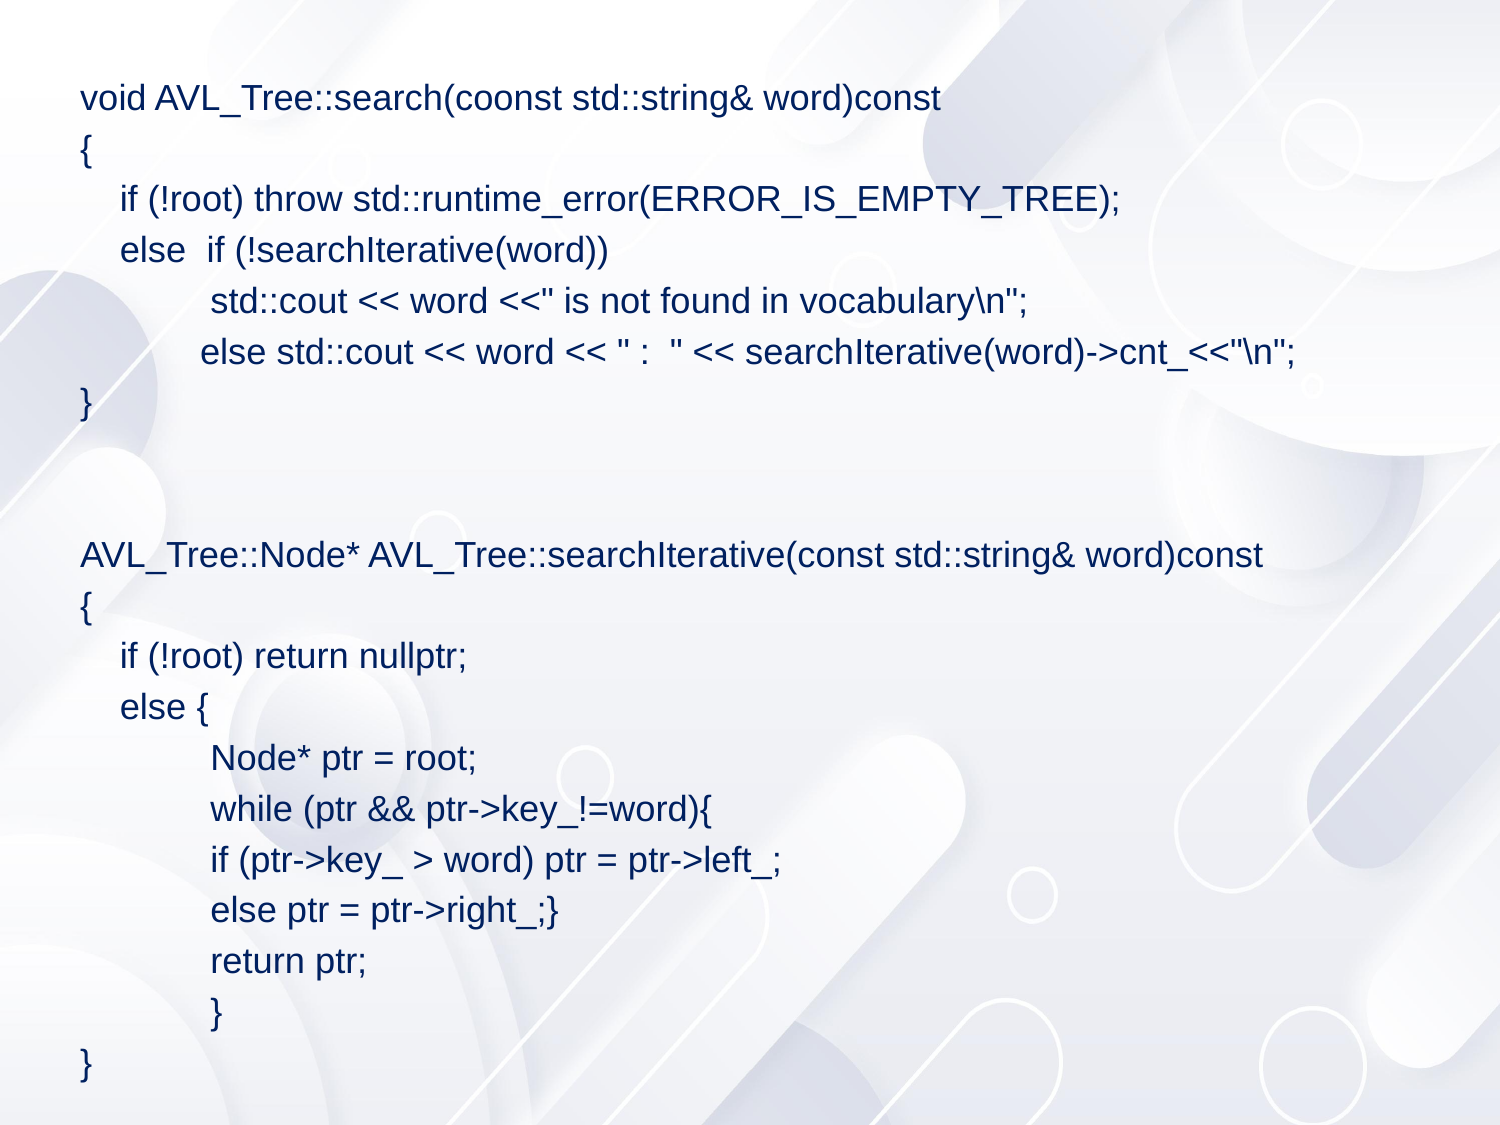

void AVL_Tree::search(coonst std::string& word)const
{
    if (!root) throw std::runtime_error(ERROR_IS_EMPTY_TREE);
    else  if (!searchIterative(word))
	std::cout << word <<" is not found in vocabulary\n";
            else std::cout << word << " :  " << searchIterative(word)->cnt_<<"\n";
}

AVL_Tree::Node* AVL_Tree::searchIterative(const std::string& word)const
{
    if (!root) return nullptr;
    else {
	Node* ptr = root;
	while (ptr && ptr->key_!=word){
		if (ptr->key_ > word) ptr = ptr->left_;
		else ptr = ptr->right_;}
	return ptr;
	}
}